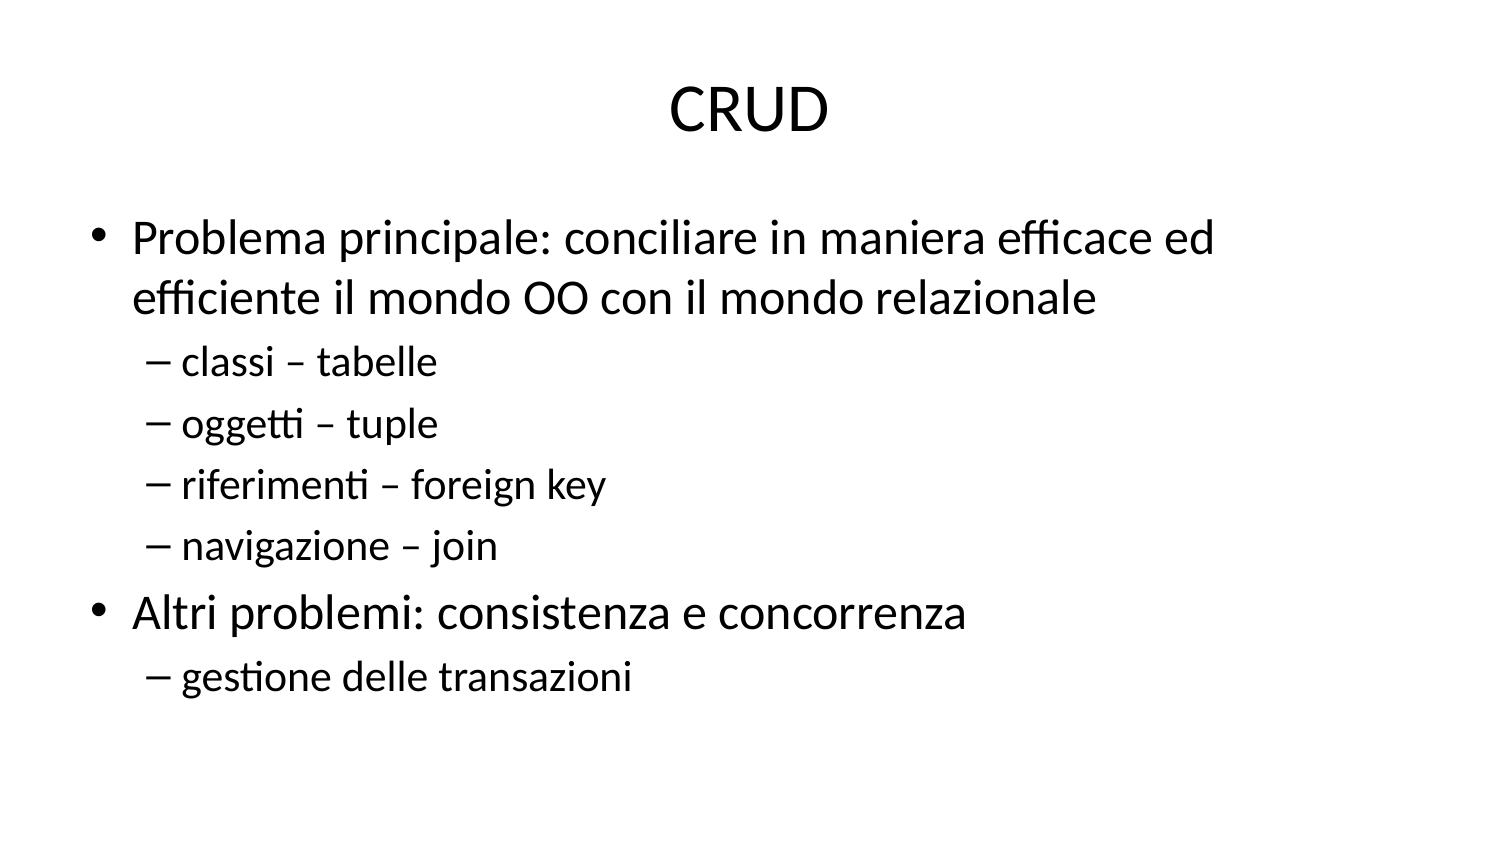

# CRUD
Problema principale: conciliare in maniera efficace ed efficiente il mondo OO con il mondo relazionale
classi – tabelle
oggetti – tuple
riferimenti – foreign key
navigazione – join
Altri problemi: consistenza e concorrenza
gestione delle transazioni